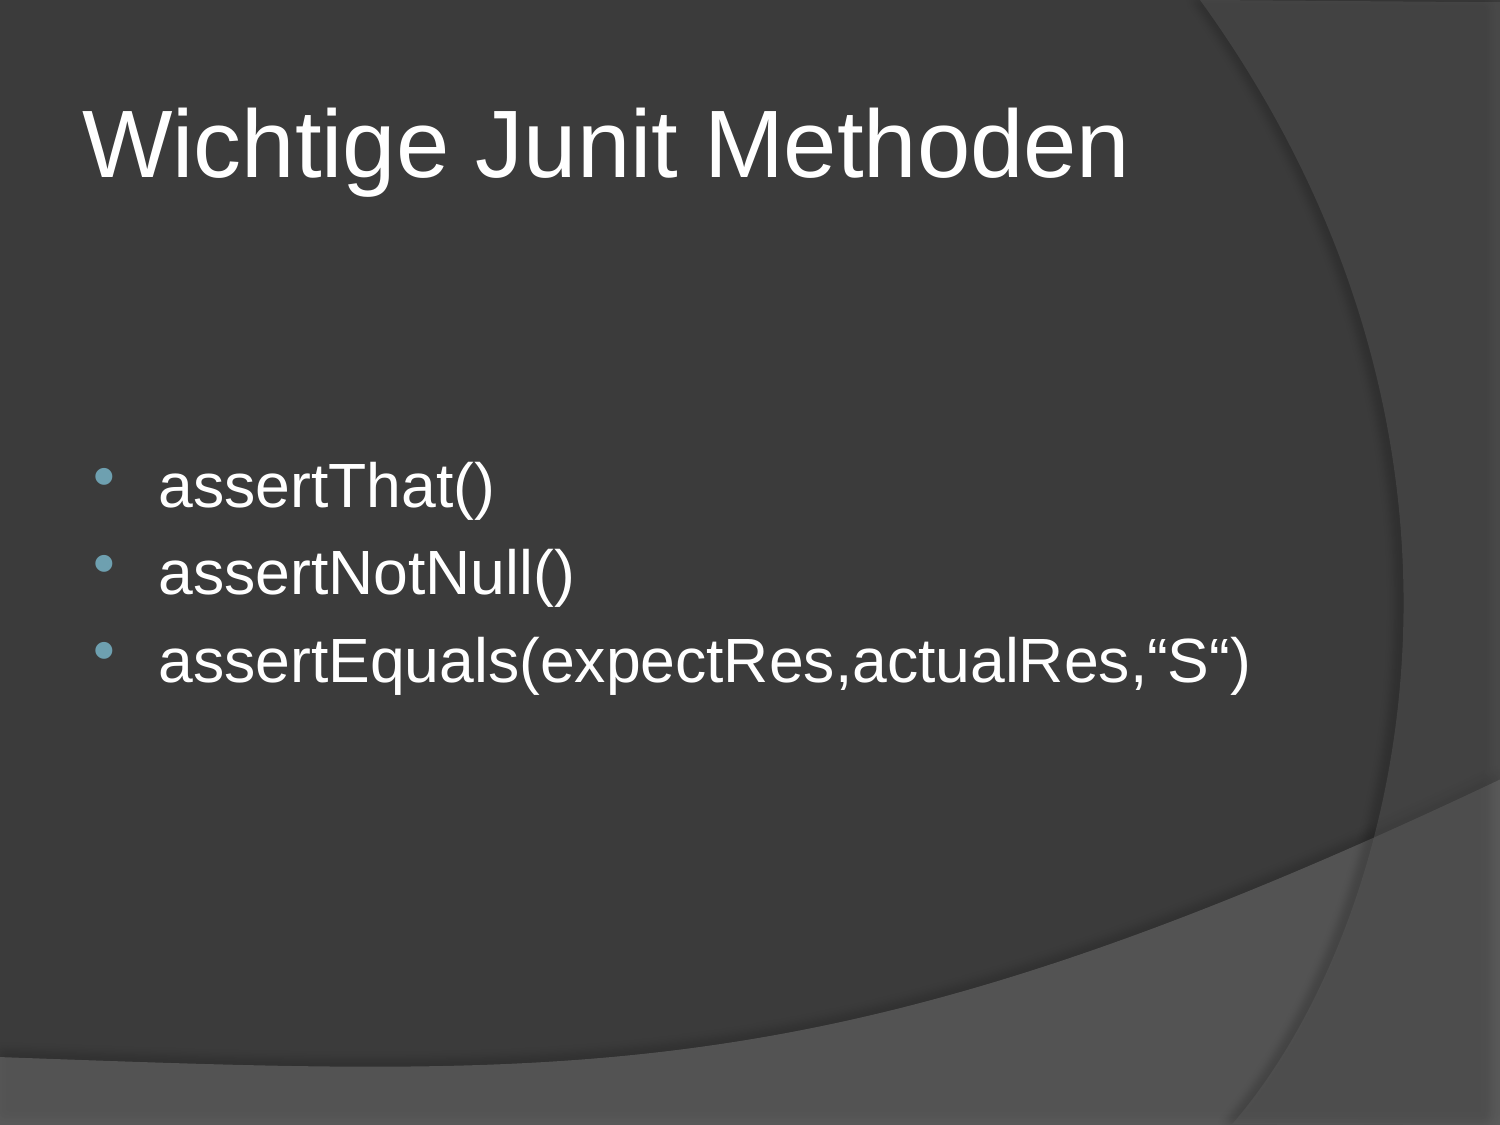

# Wichtige Junit Methoden

assertThat()
assertNotNull()
assertEquals(expectRes,actualRes,“S“)